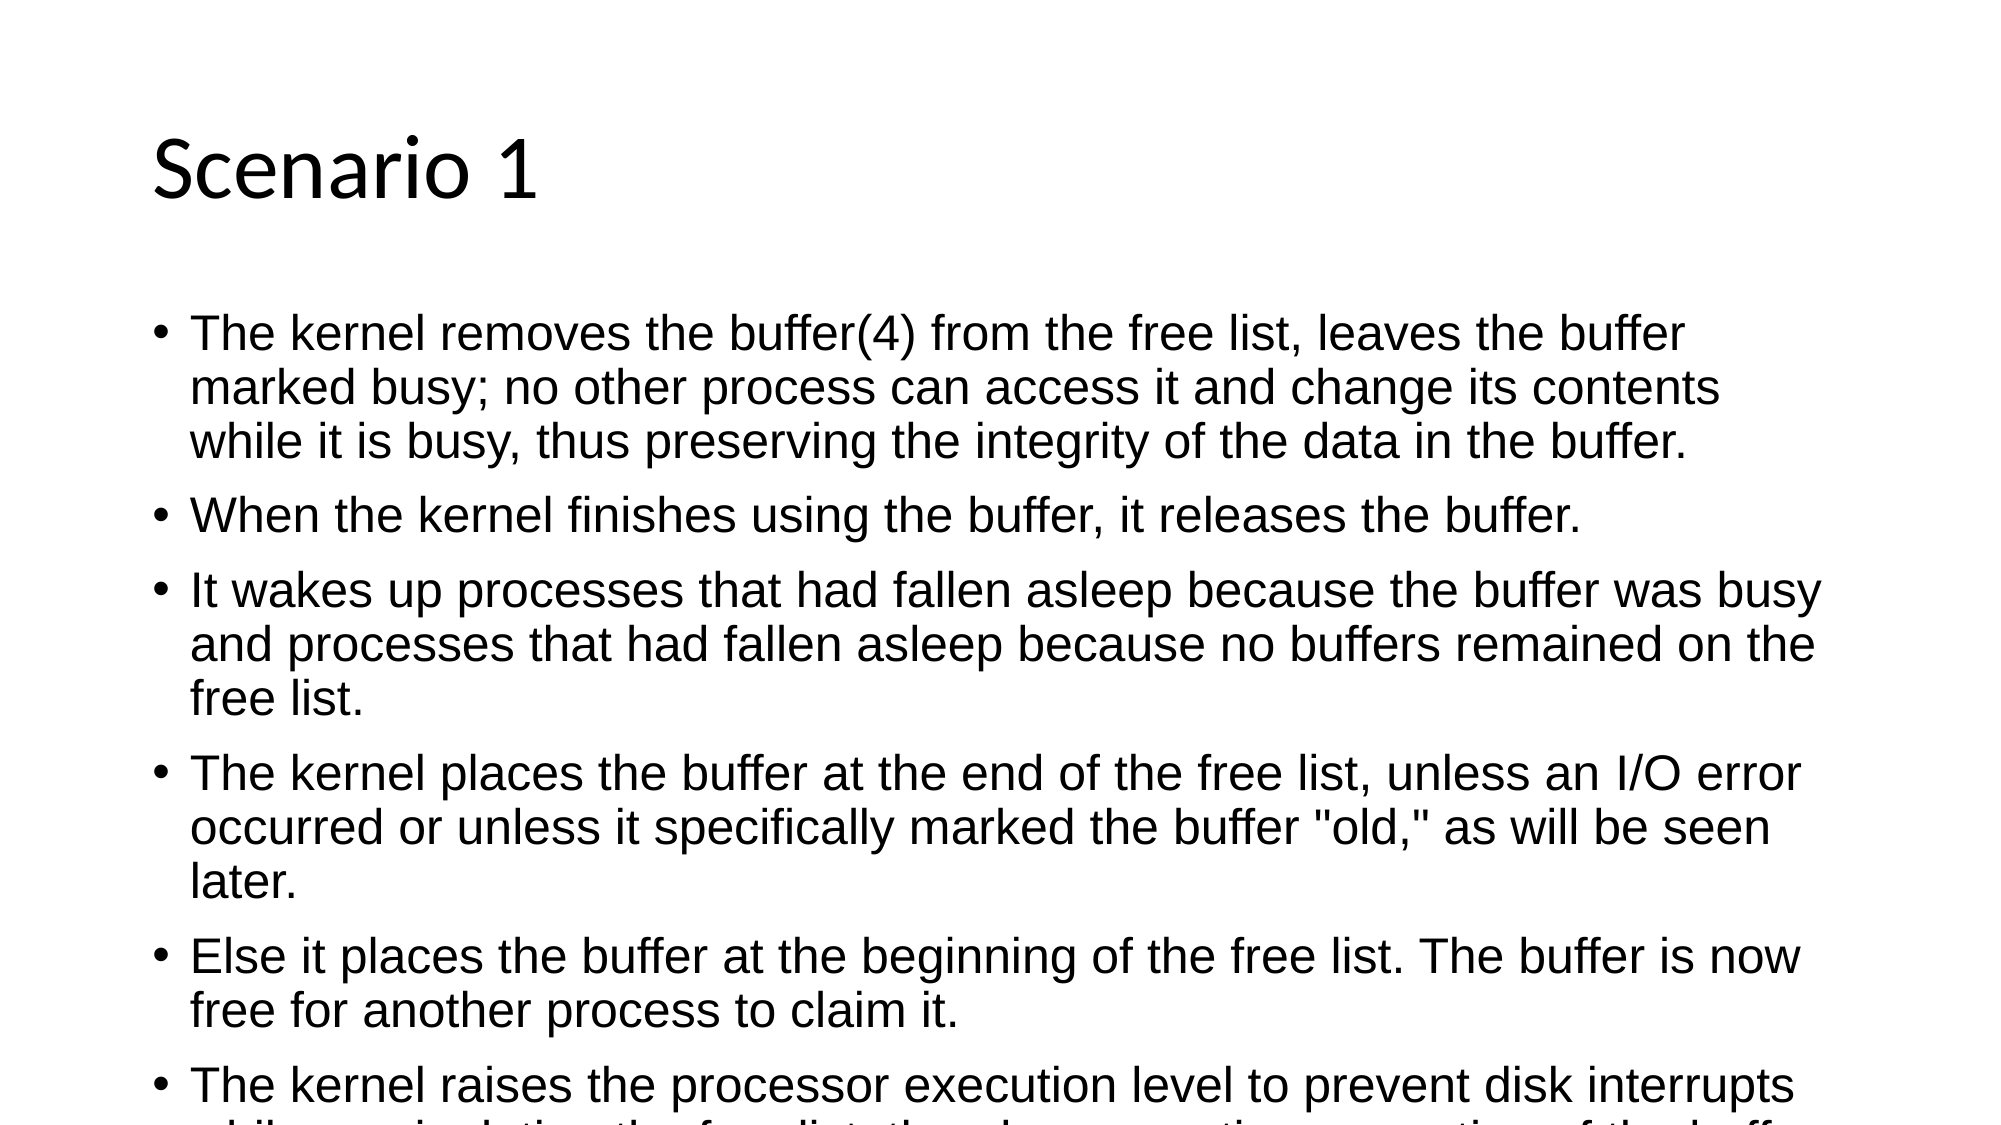

# Scenario 1
The kernel removes the buffer(4) from the free list, leaves the buffer marked busy; no other process can access it and change its contents while it is busy, thus preserving the integrity of the data in the buffer.
When the kernel finishes using the buffer, it releases the buffer.
It wakes up processes that had fallen asleep because the buffer was busy and processes that had fallen asleep because no buffers remained on the free list.
The kernel places the buffer at the end of the free list, unless an I/O error occurred or unless it specifically marked the buffer "old," as will be seen later.
Else it places the buffer at the beginning of the free list. The buffer is now free for another process to claim it.
The kernel raises the processor execution level to prevent disk interrupts while manipulating the free list, thereby preventing corruption of the buffer pointers